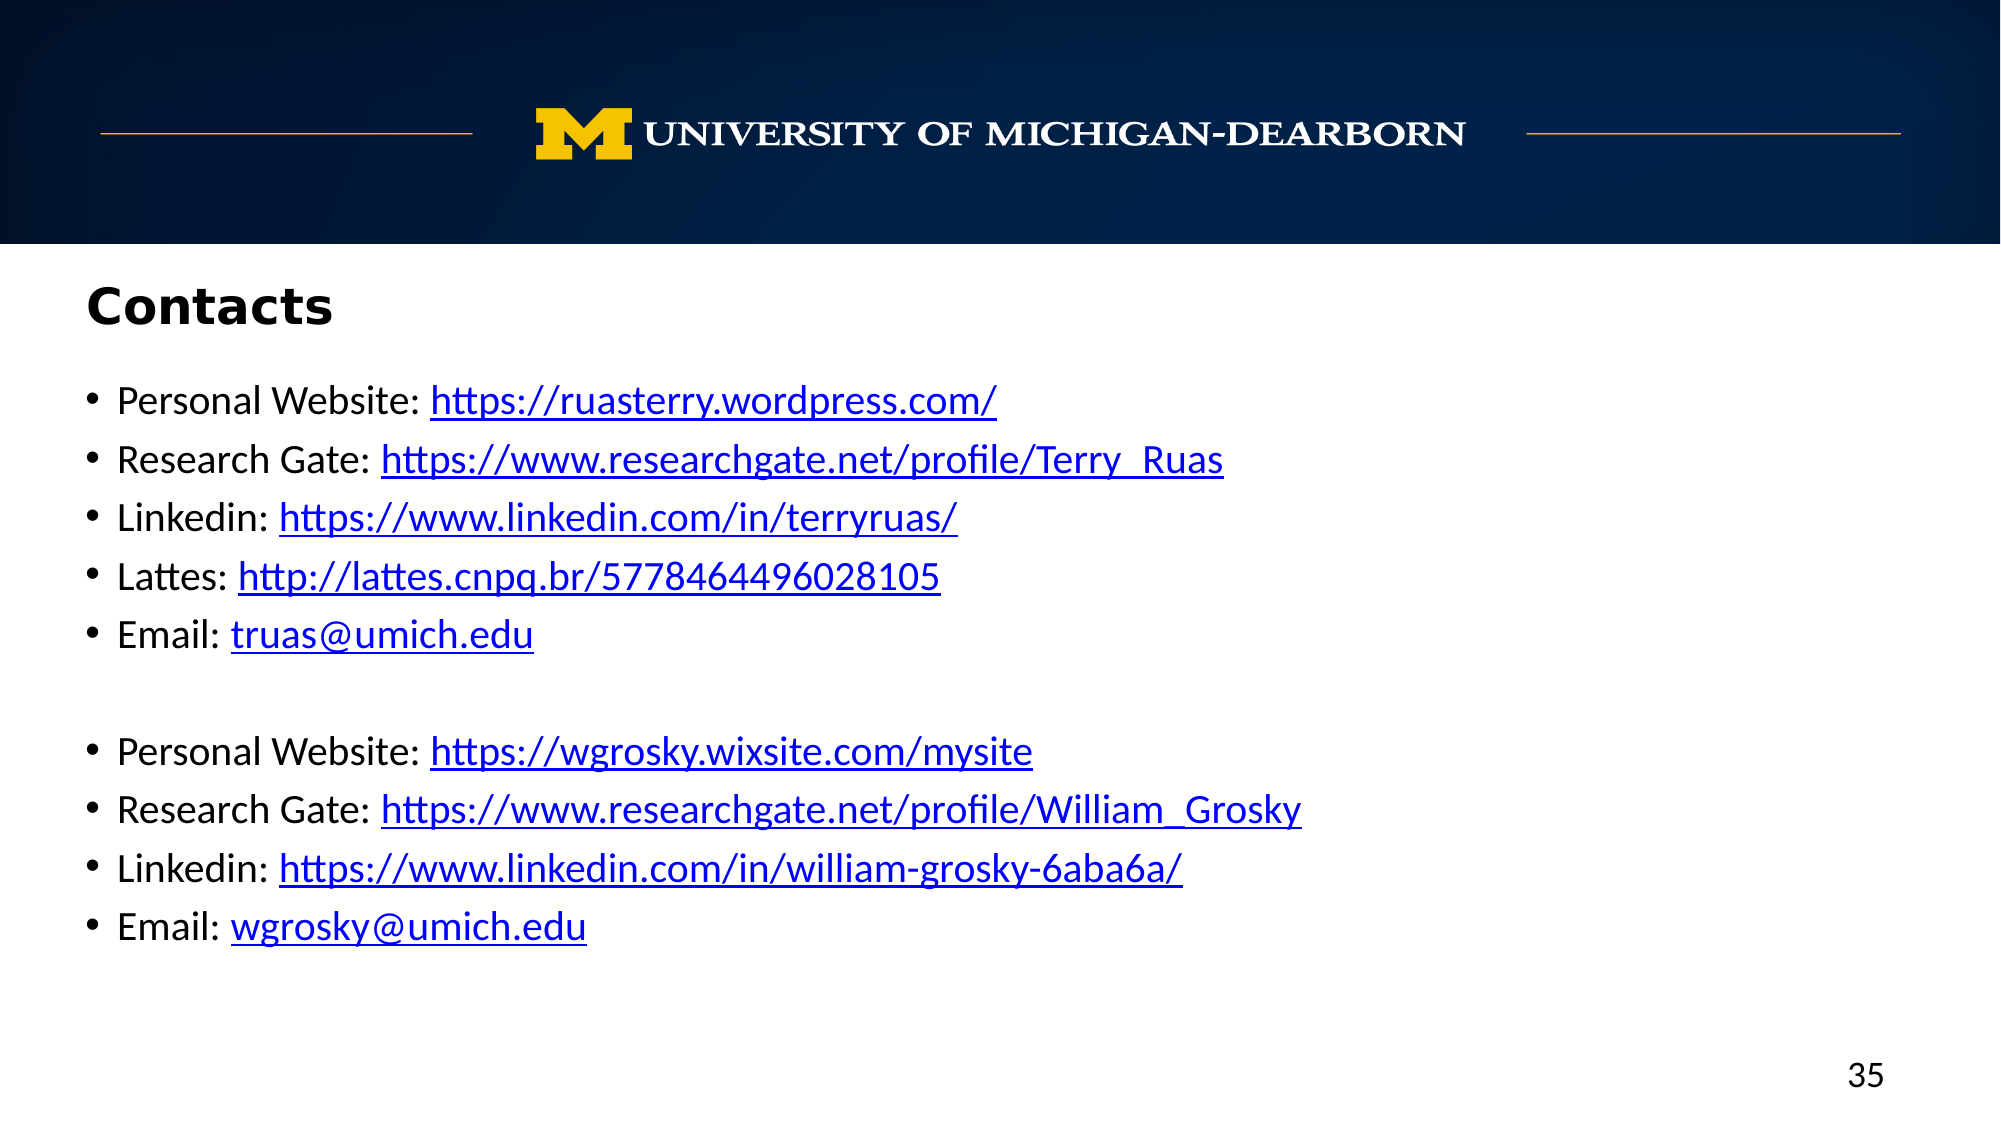

Contacts
​Personal Website: https://ruasterry.wordpress.com/
Research Gate: https://www.researchgate.net/profile/Terry_Ruas
Linkedin: https://www.linkedin.com/in/terryruas/
Lattes: http://lattes.cnpq.br/5778464496028105
Email: truas@umich.edu

Personal Website: https://wgrosky.wixsite.com/mysite
Research Gate: https://www.researchgate.net/profile/William_Grosky
Linkedin: https://www.linkedin.com/in/william-grosky-6aba6a/
Email: wgrosky@umich.edu

35